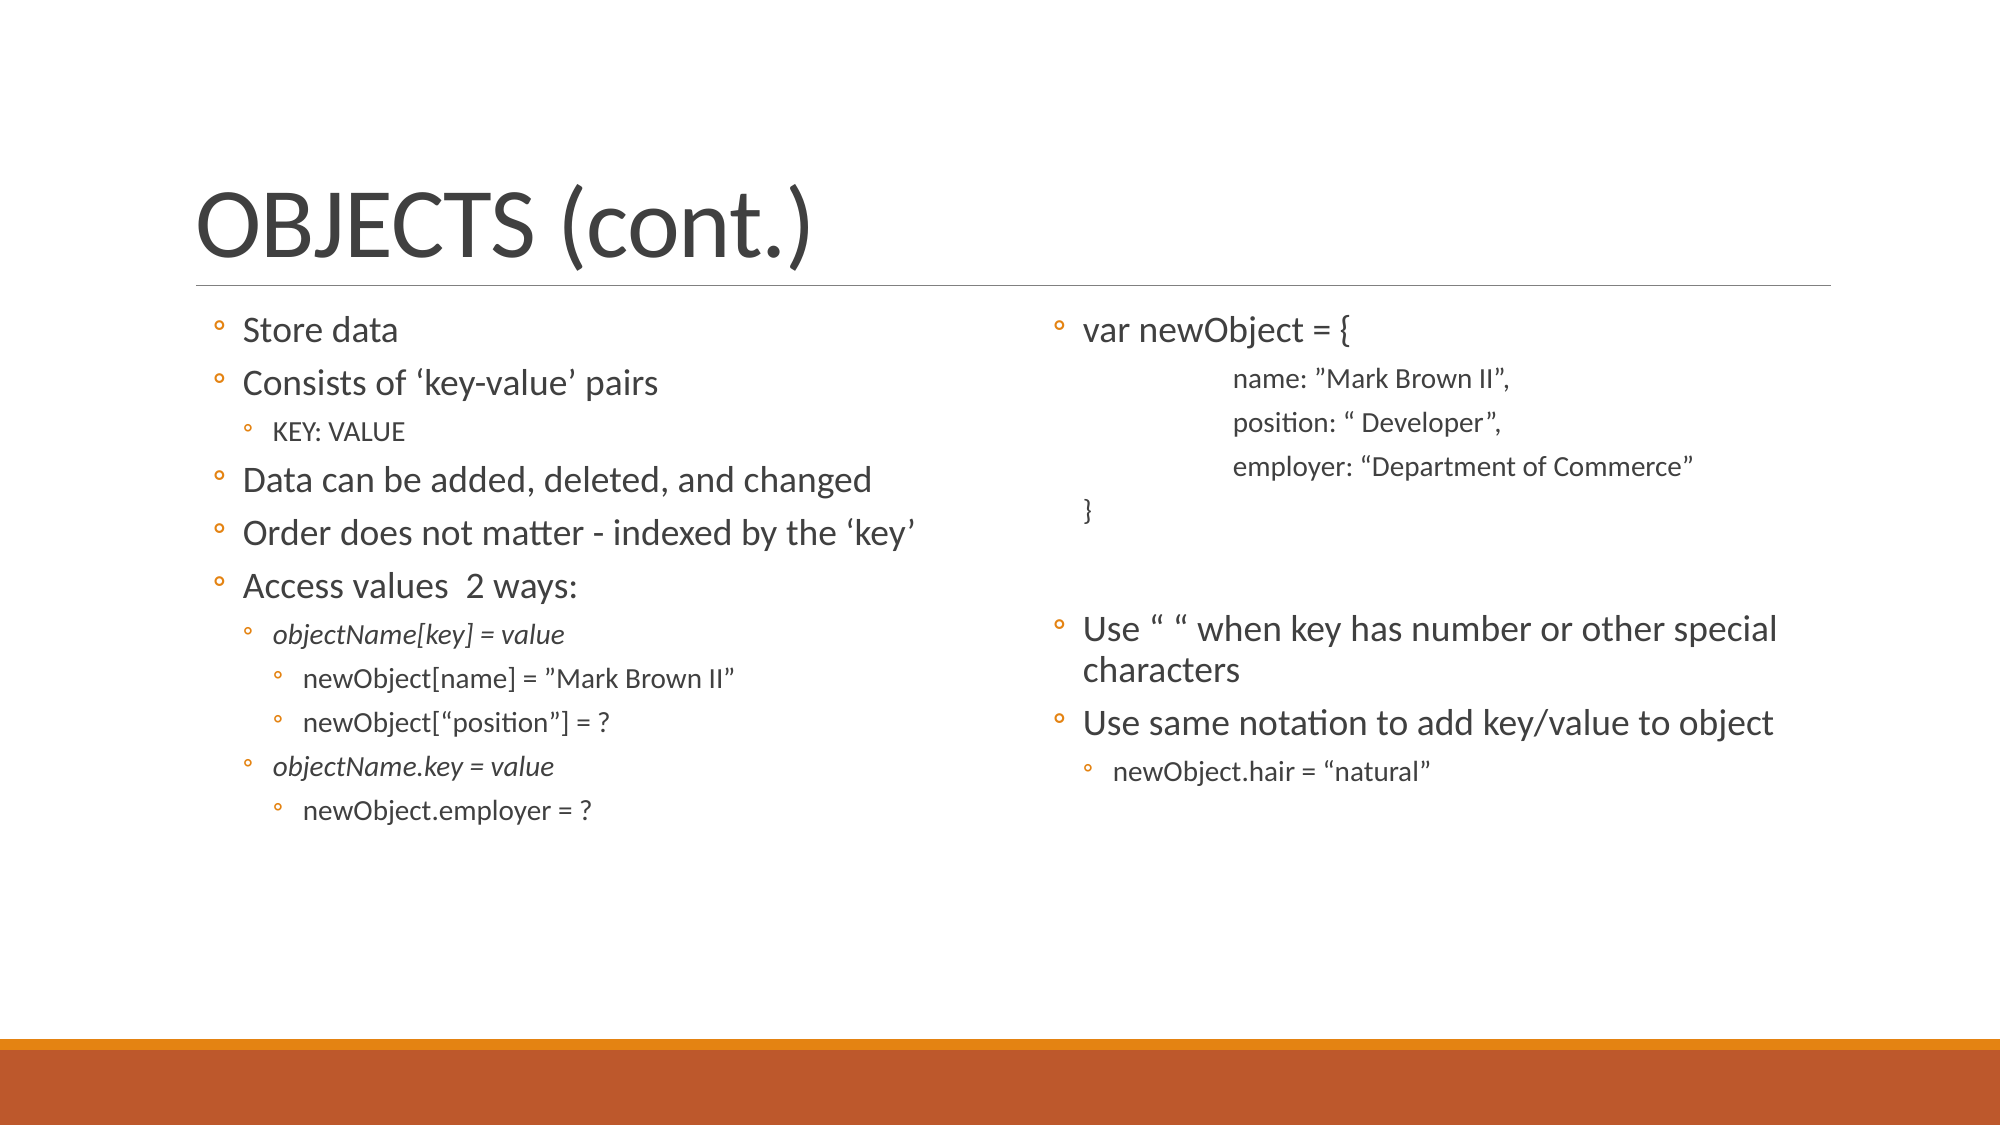

# OBJECTS (cont.)
Store data
Consists of ‘key-value’ pairs
KEY: VALUE
Data can be added, deleted, and changed
Order does not matter - indexed by the ‘key’
Access values  2 ways:
objectName[key] = value
newObject[name] = ”Mark Brown II”
newObject[“position”] = ?
objectName.key = value
newObject.employer = ?

var newObject = {
	name: ”Mark Brown II”,
	position: “ Developer”,
	employer: “Department of Commerce”
}

Use “ “ when key has number or other special characters
Use same notation to add key/value to object
newObject.hair = “natural”